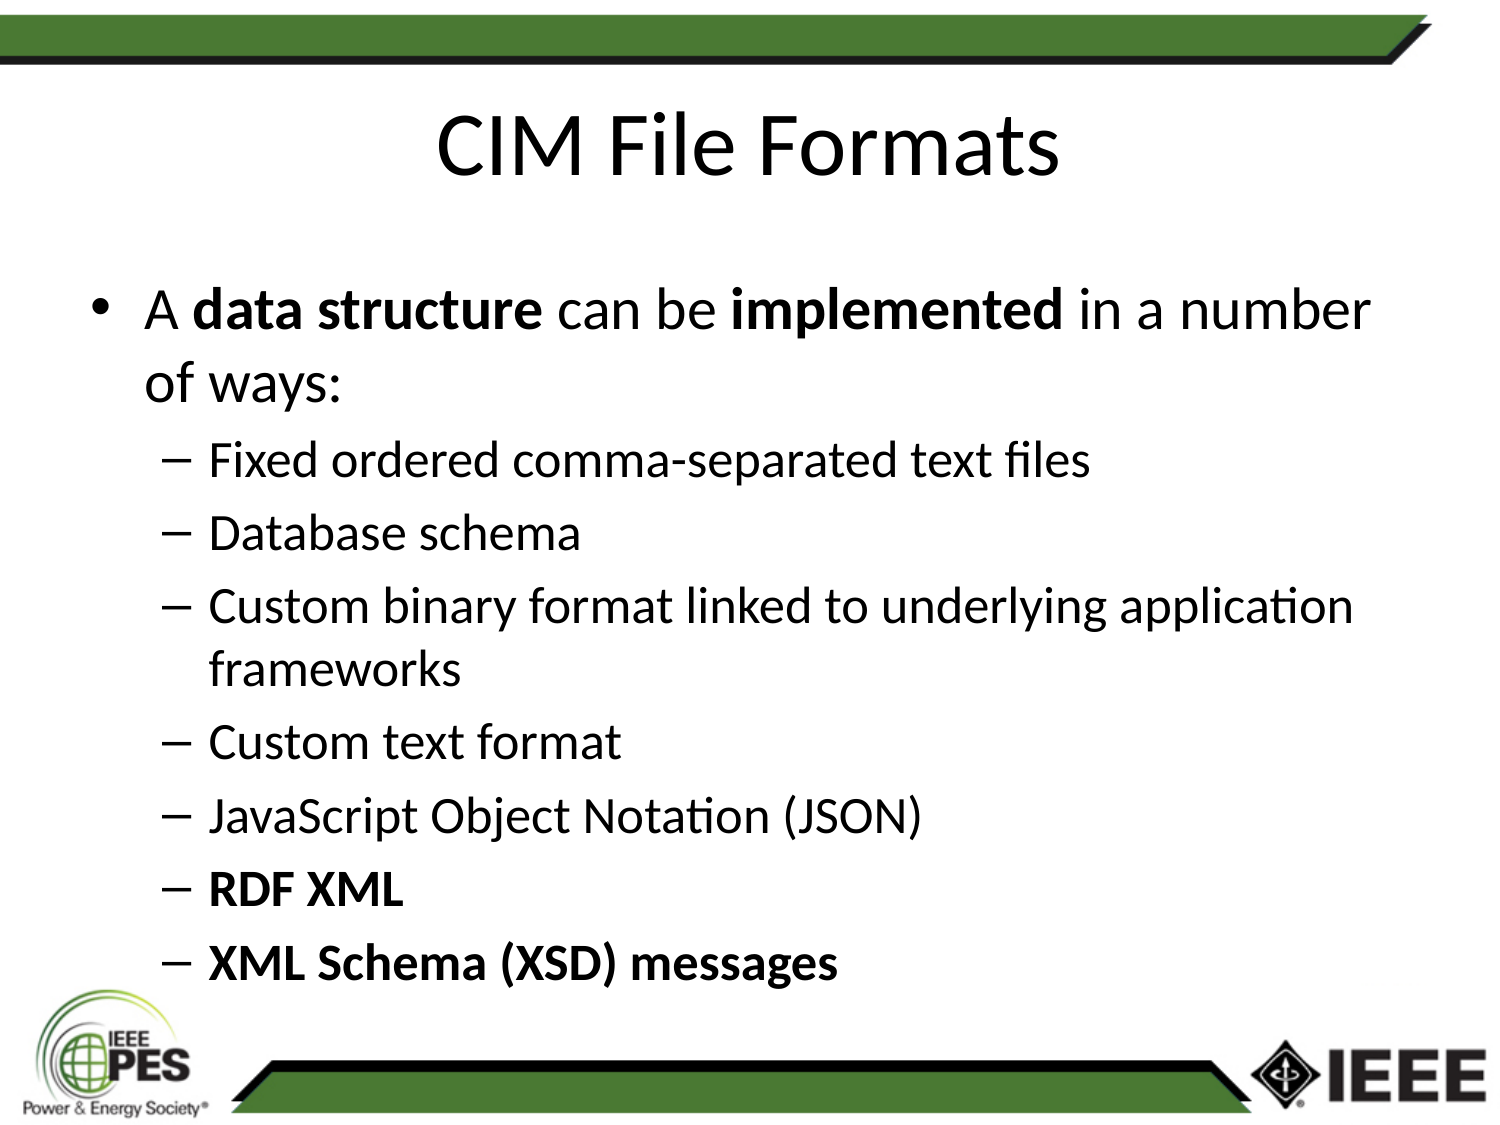

# CIM File Formats
A data structure can be implemented in a number of ways:
Fixed ordered comma-separated text files
Database schema
Custom binary format linked to underlying application frameworks
Custom text format
JavaScript Object Notation (JSON)
RDF XML
XML Schema (XSD) messages